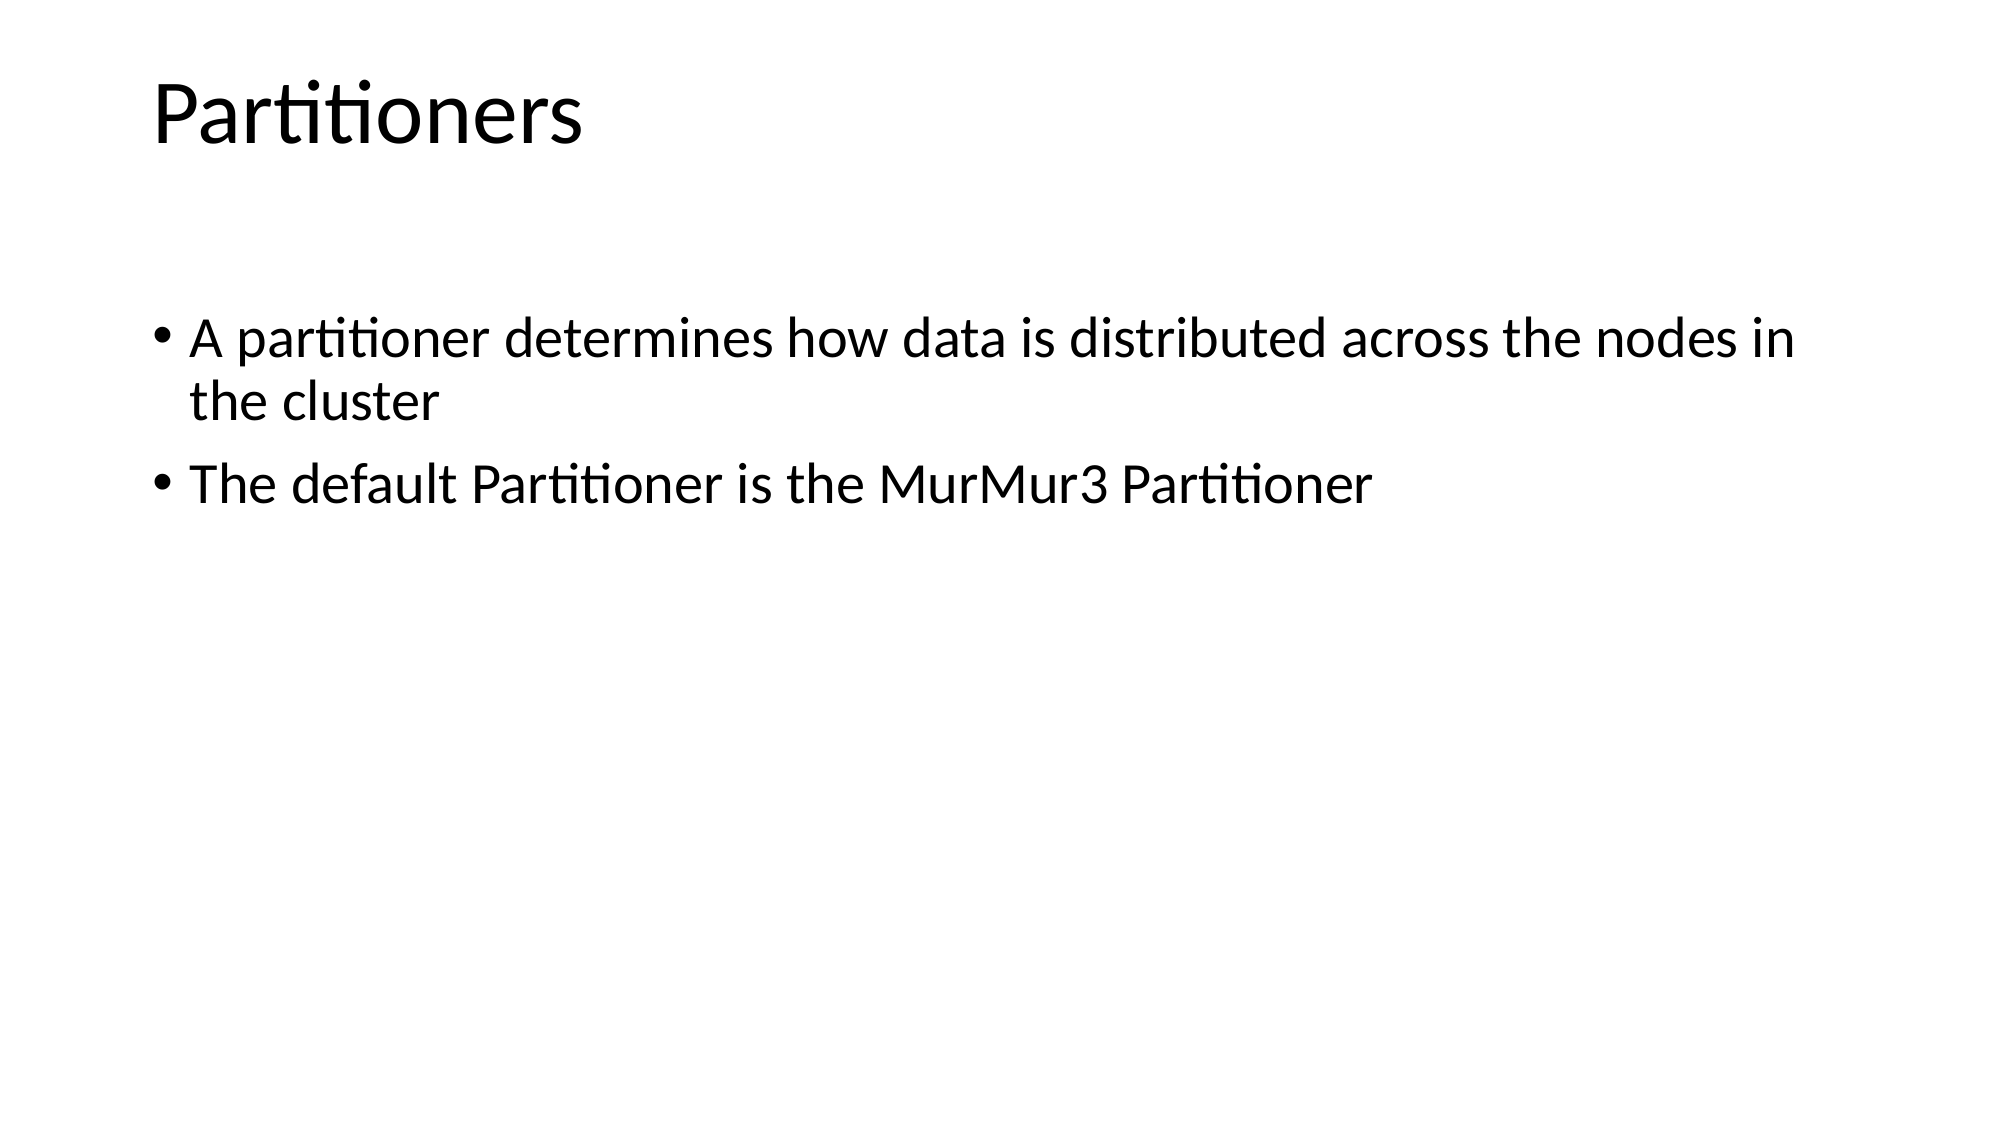

# Partitioners
A partitioner determines how data is distributed across the nodes in the cluster
The default Partitioner is the MurMur3 Partitioner